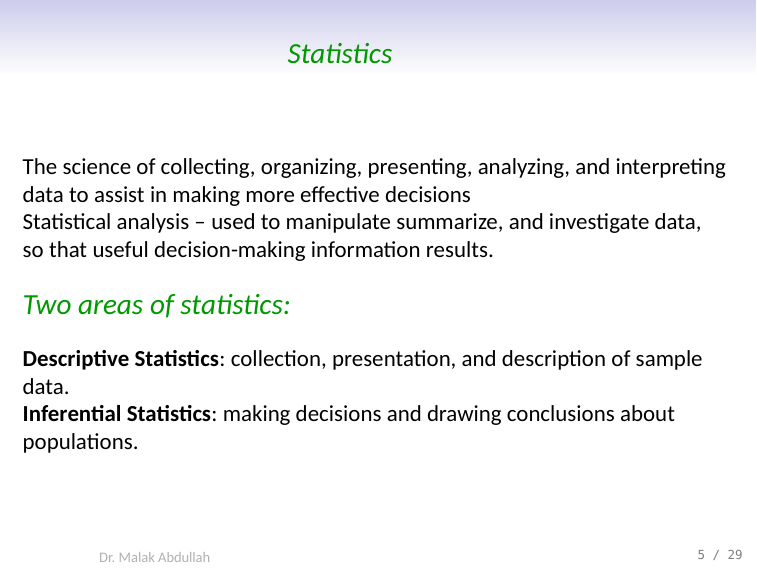

Statistics
The science of collecting, organizing, presenting, analyzing, and interpreting data to assist in making more effective decisions
Statistical analysis – used to manipulate summarize, and investigate data, so that useful decision-making information results.
Descriptive Statistics: collection, presentation, and description of sample data.
Inferential Statistics: making decisions and drawing conclusions about populations.

# Two areas of statistics:
Dr. Malak Abdullah
5 / 29